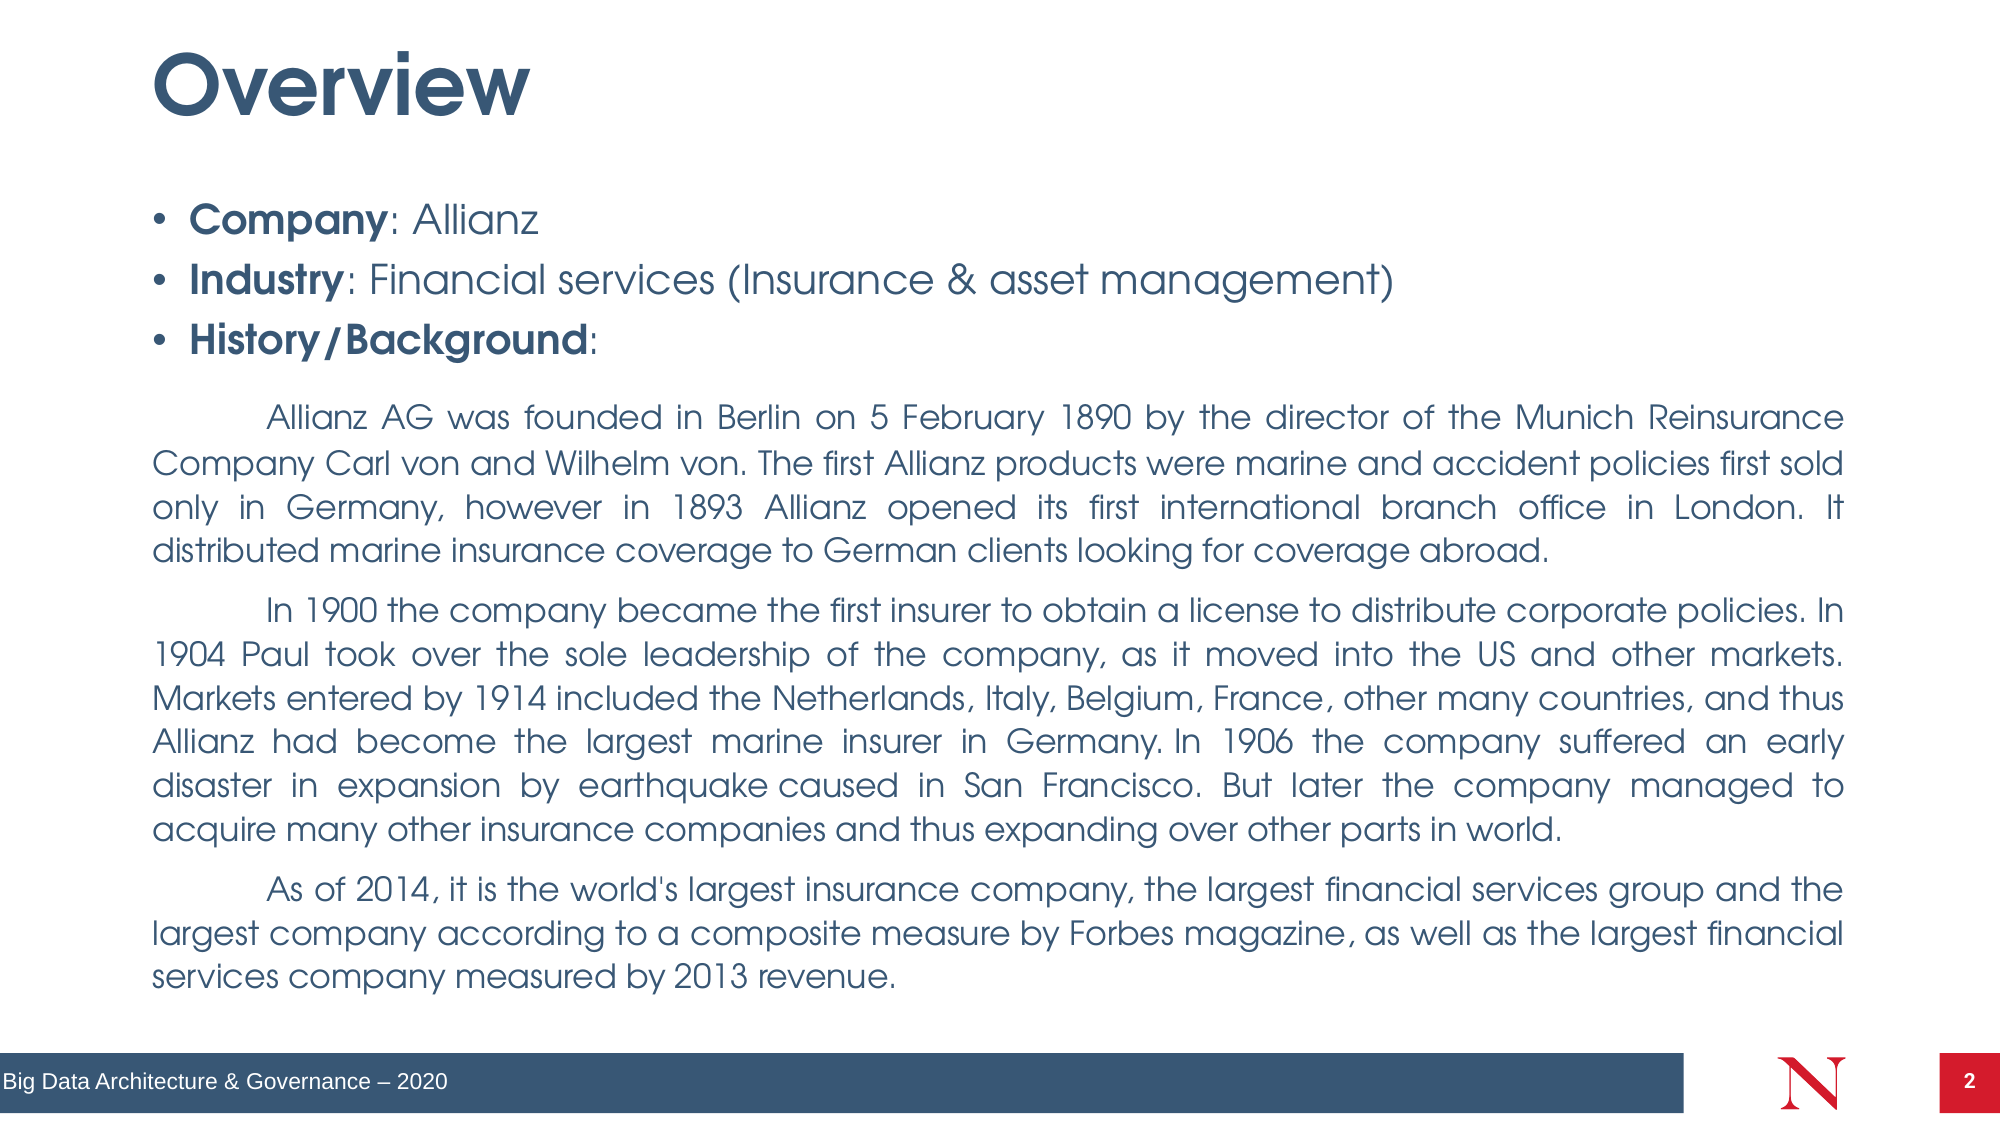

# Overview
Company: Allianz
Industry: Financial services (Insurance & asset management)
History/Background:
	Allianz AG was founded in Berlin on 5 February 1890 by the director of the Munich Reinsurance Company Carl von and Wilhelm von. The first Allianz products were marine and accident policies first sold only in Germany, however in 1893 Allianz opened its first international branch office in London. It distributed marine insurance coverage to German clients looking for coverage abroad.
	In 1900 the company became the first insurer to obtain a license to distribute corporate policies. In 1904 Paul took over the sole leadership of the company, as it moved into the US and other markets. Markets entered by 1914 included the Netherlands, Italy, Belgium, France, other many countries, and thus Allianz had become the largest marine insurer in Germany. In 1906 the company suffered an early disaster in expansion by earthquake caused in San Francisco. But later the company managed to acquire many other insurance companies and thus expanding over other parts in world.
	As of 2014, it is the world's largest insurance company, the largest financial services group and the largest company according to a composite measure by Forbes magazine, as well as the largest financial services company measured by 2013 revenue.